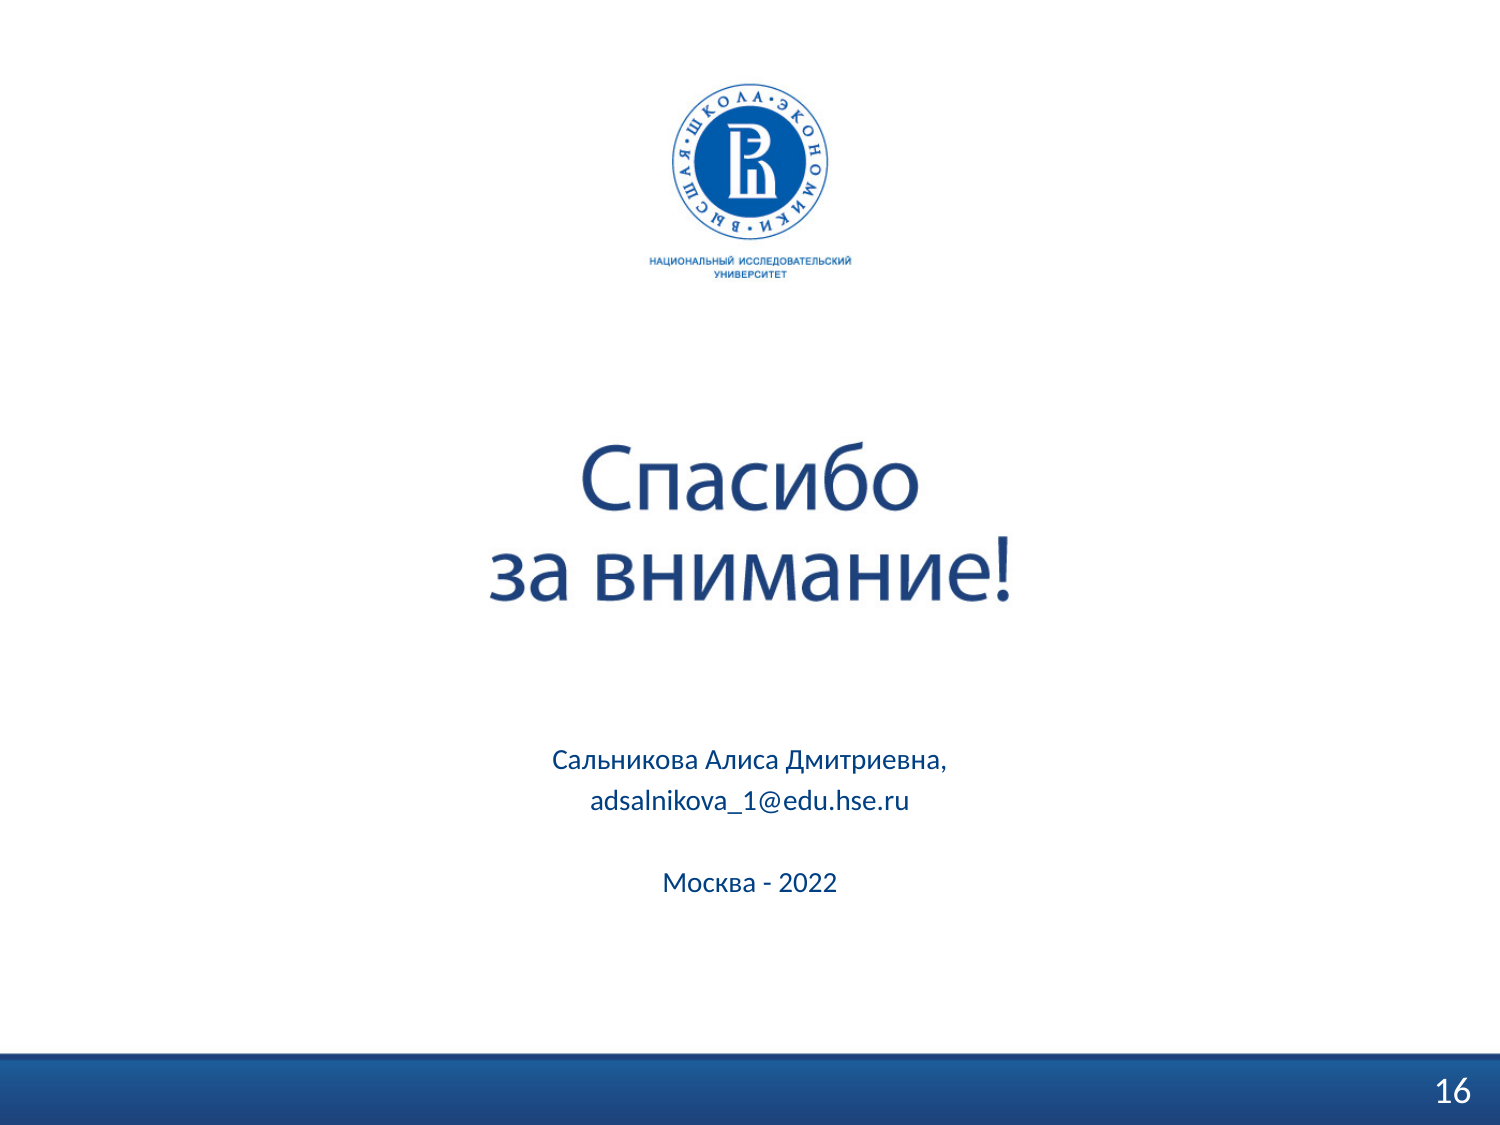

Сальникова Алиса Дмитриевна,
adsalnikova_1@edu.hse.ru

Москва - 2022
16